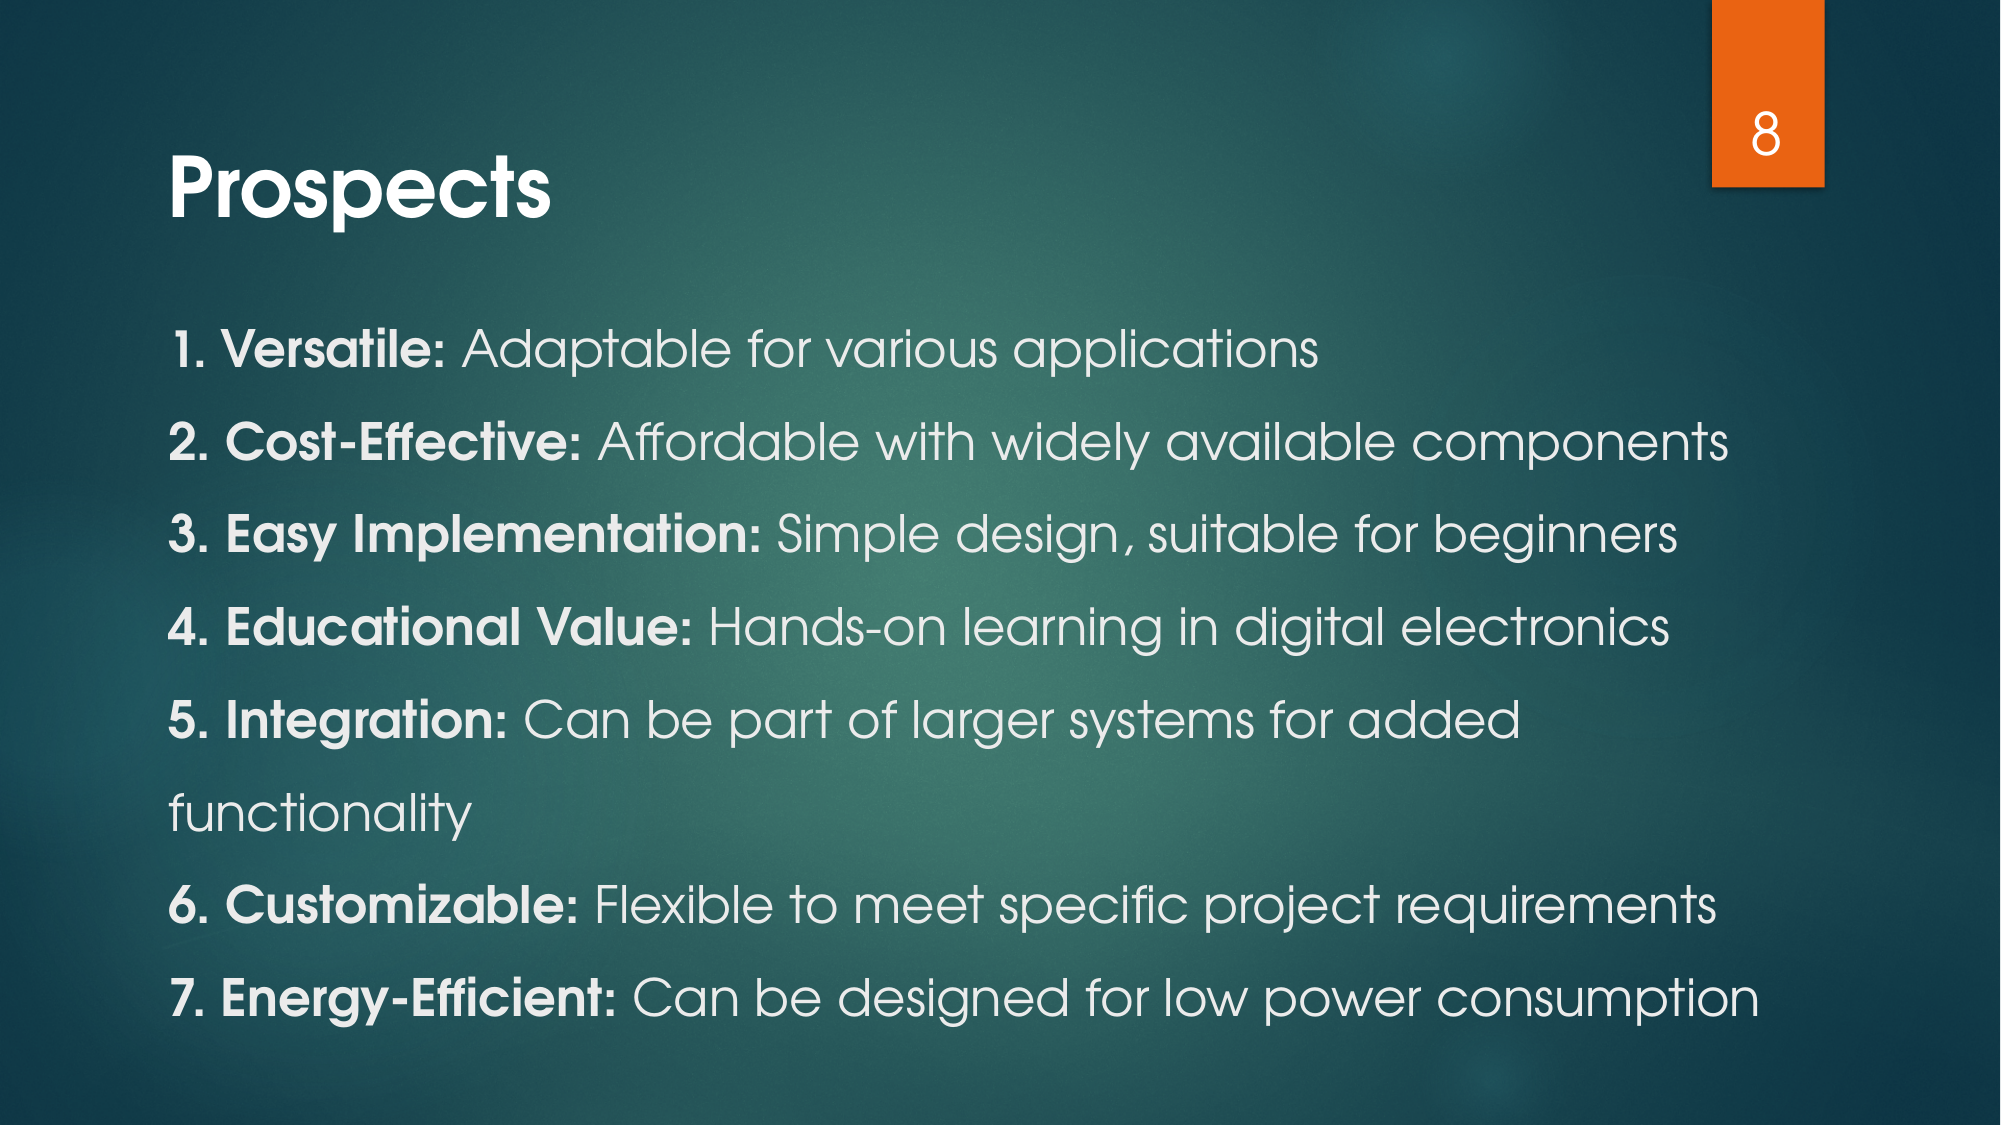

8
Prospects
 Versatile: Adaptable for various applications
 Cost-Effective: Affordable with widely available components
 Easy Implementation: Simple design, suitable for beginners
 Educational Value: Hands-on learning in digital electronics
 Integration: Can be part of larger systems for added functionality
 Customizable: Flexible to meet specific project requirements
 Energy-Efficient: Can be designed for low power consumption